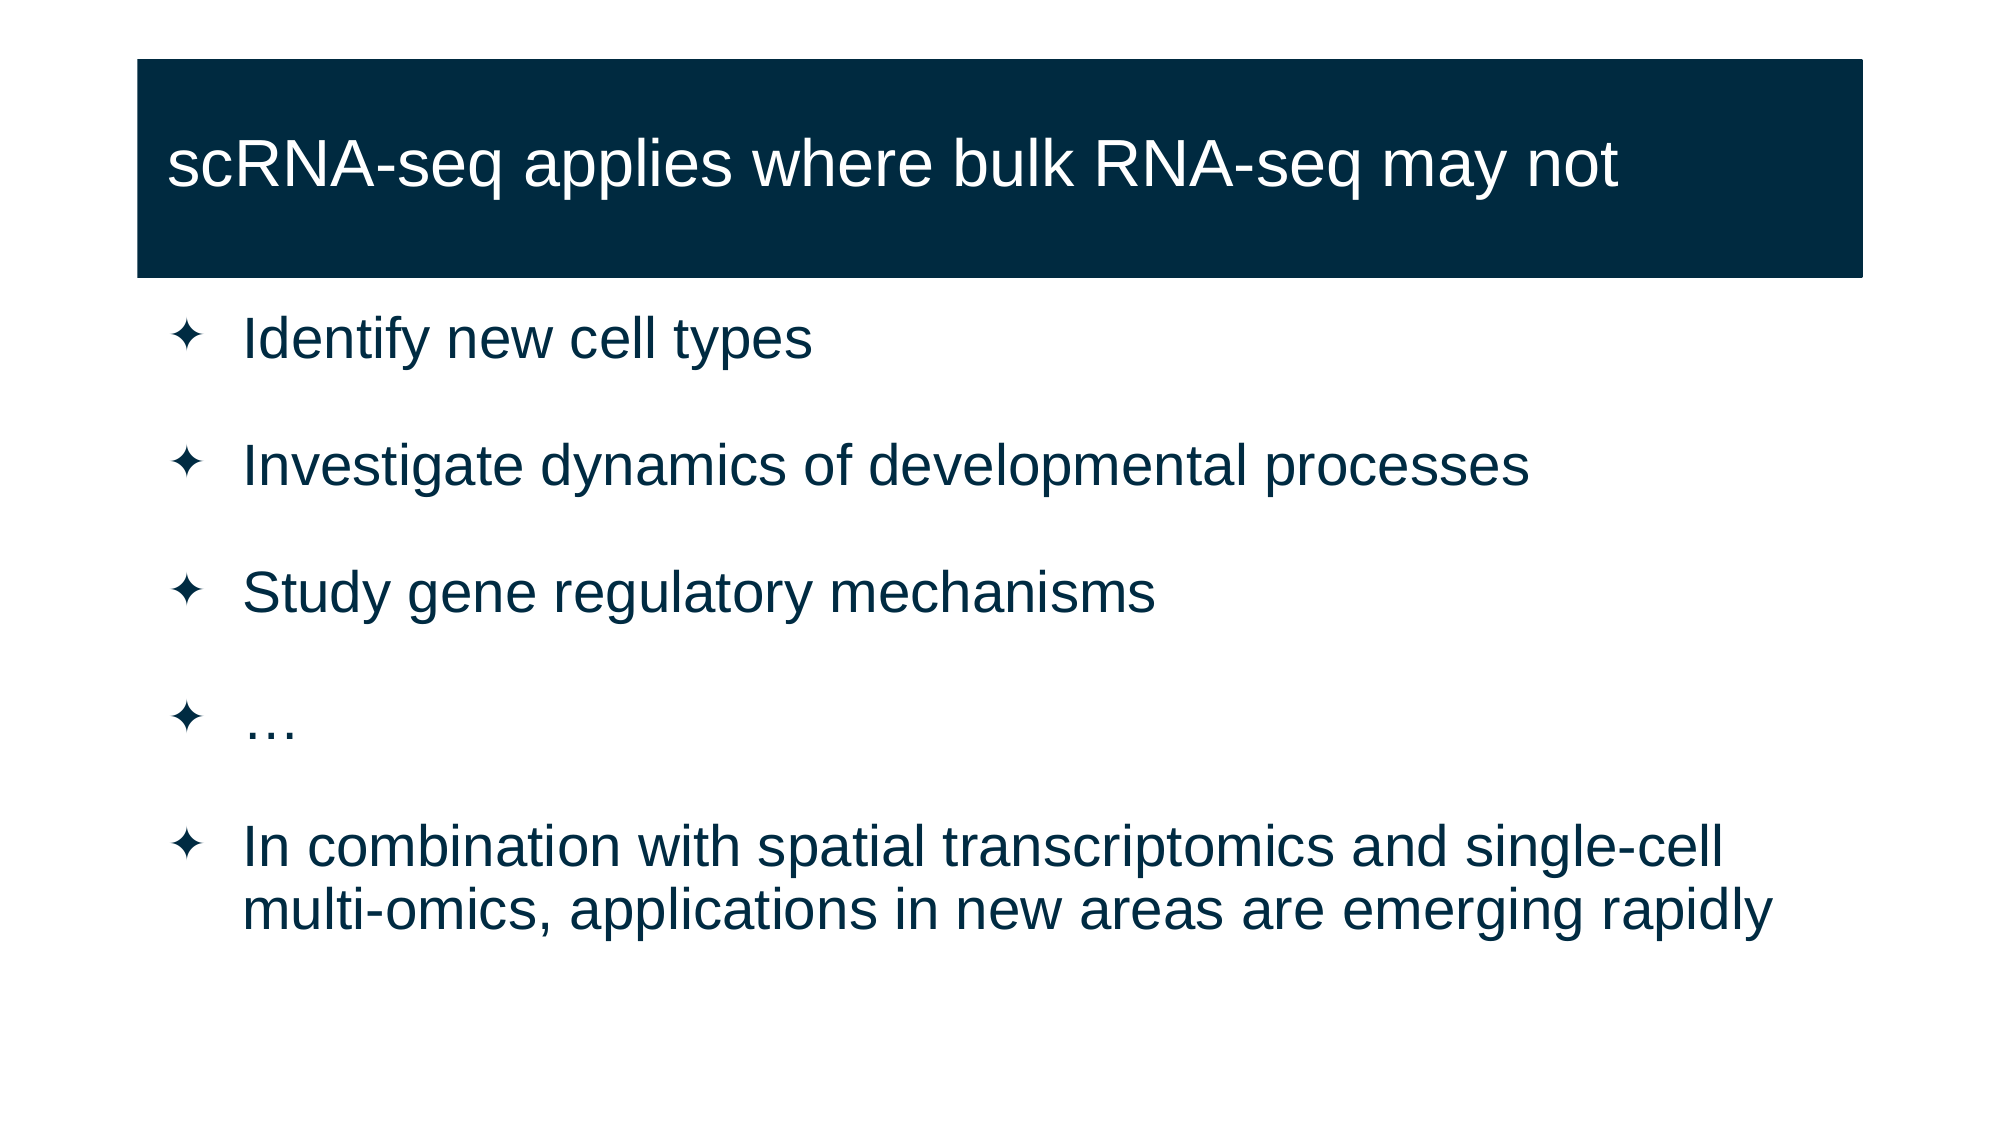

# scRNA-seq applies where bulk RNA-seq may not
Identify new cell types

Investigate dynamics of developmental processes

Study gene regulatory mechanisms

…

In combination with spatial transcriptomics and single-cell multi-omics, applications in new areas are emerging rapidly